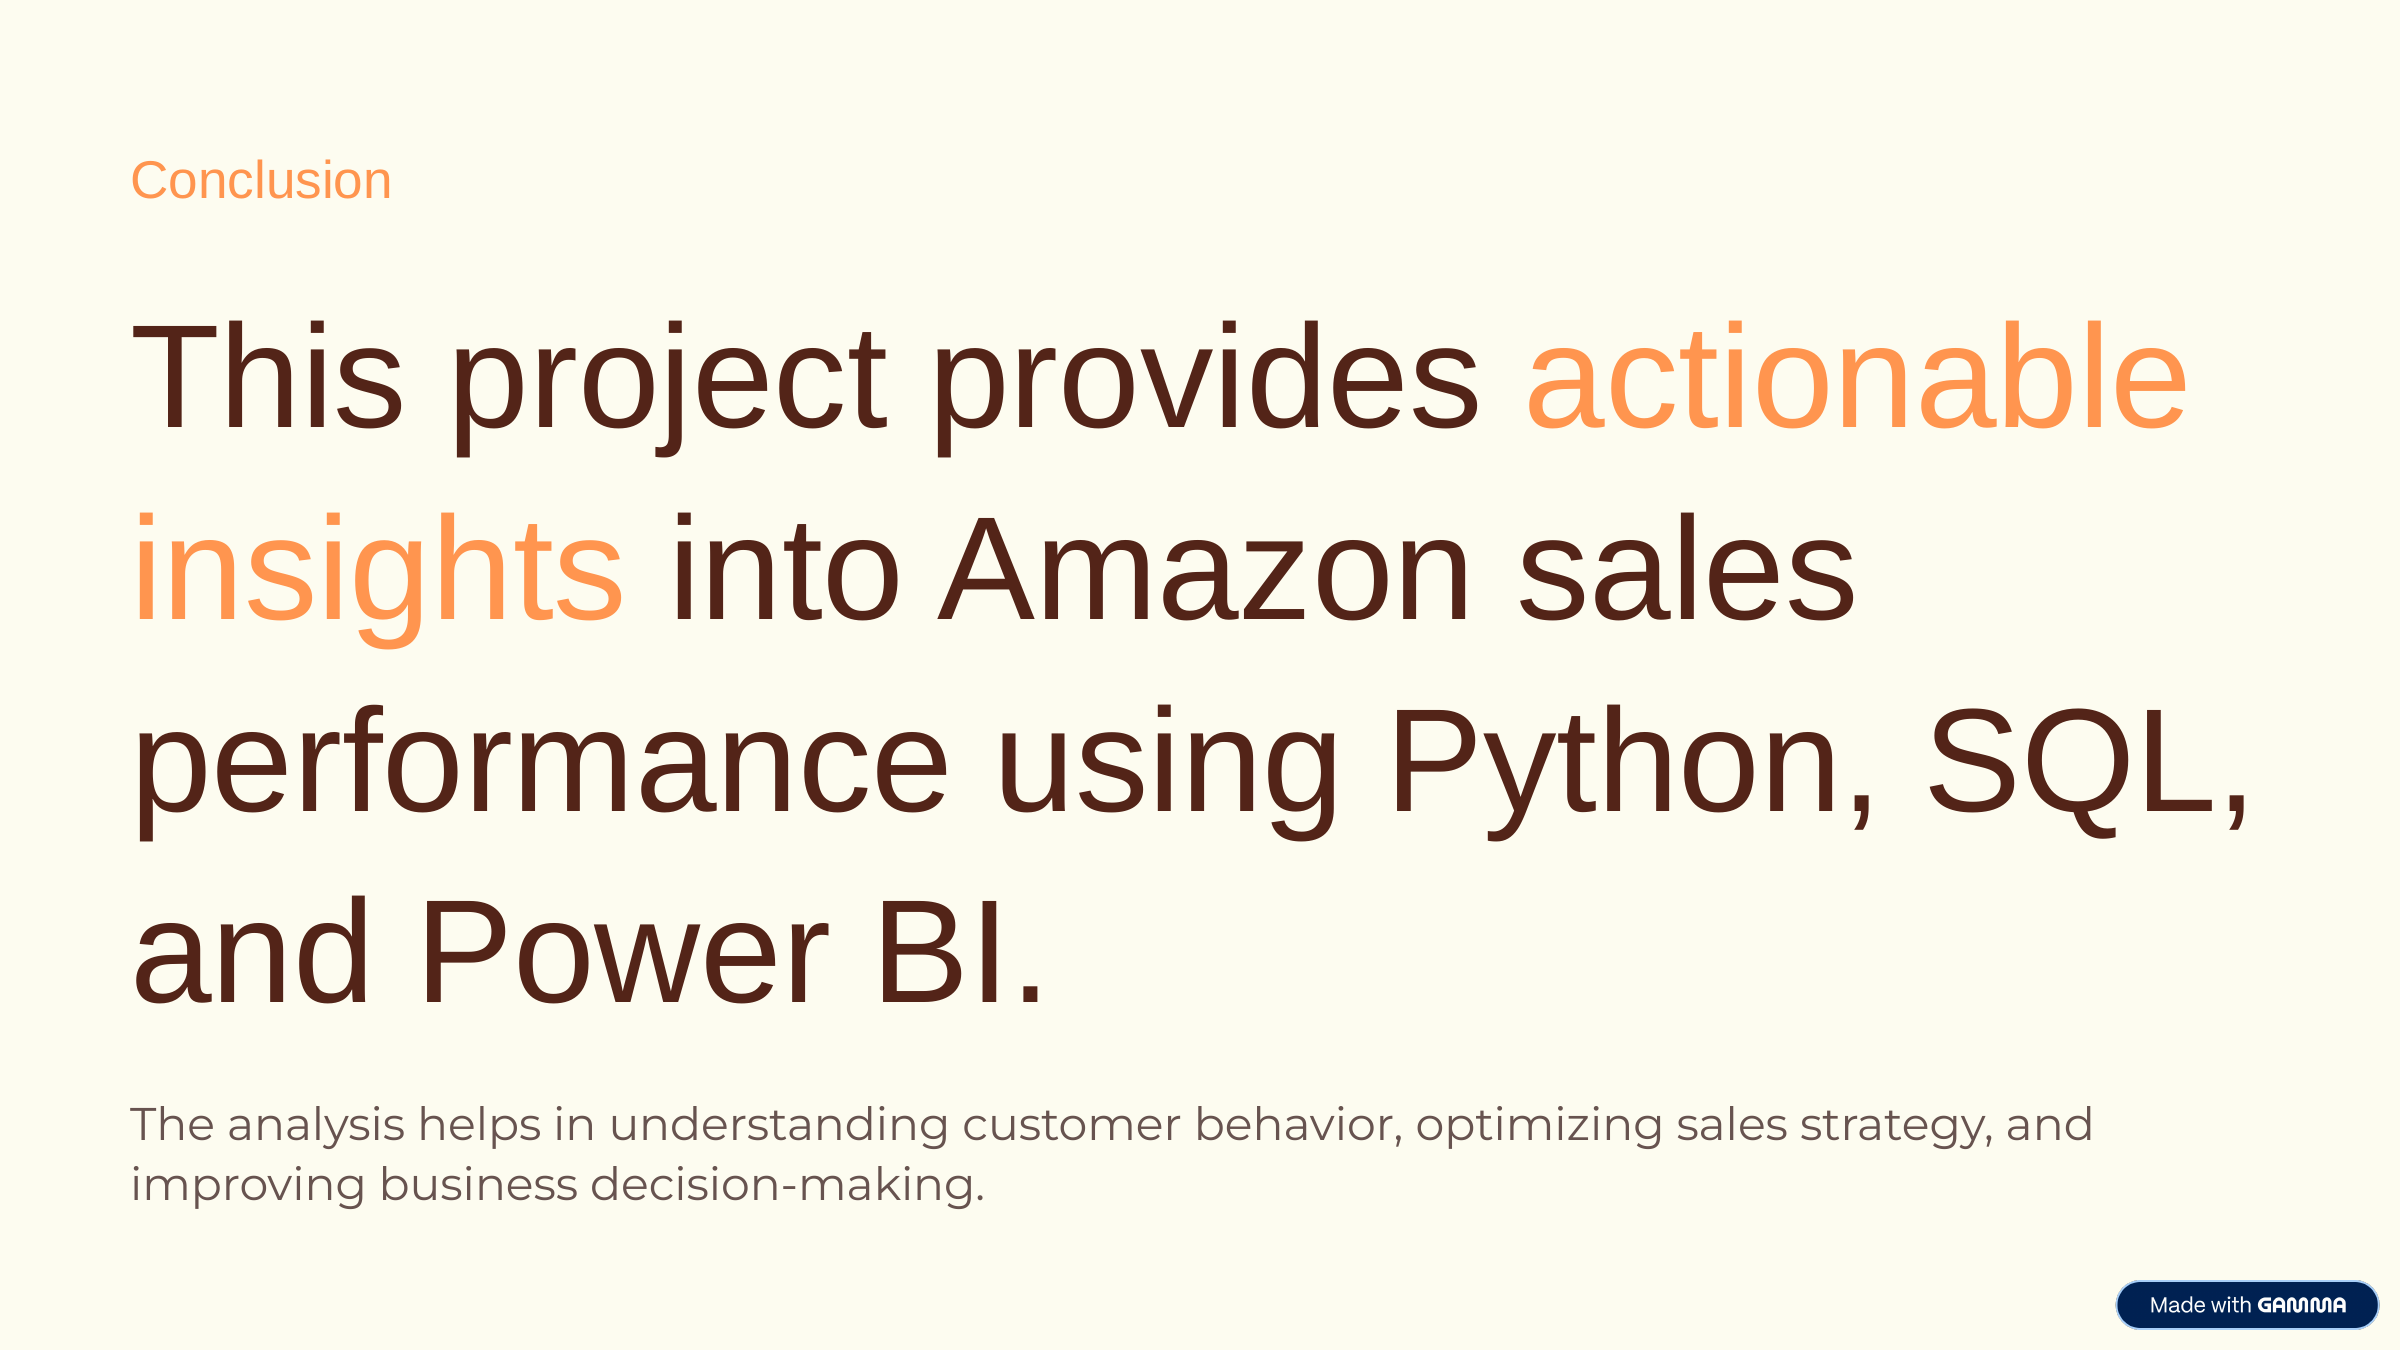

Conclusion
This project provides actionable insights into Amazon sales performance using Python, SQL, and Power BI.
The analysis helps in understanding customer behavior, optimizing sales strategy, and improving business decision-making.